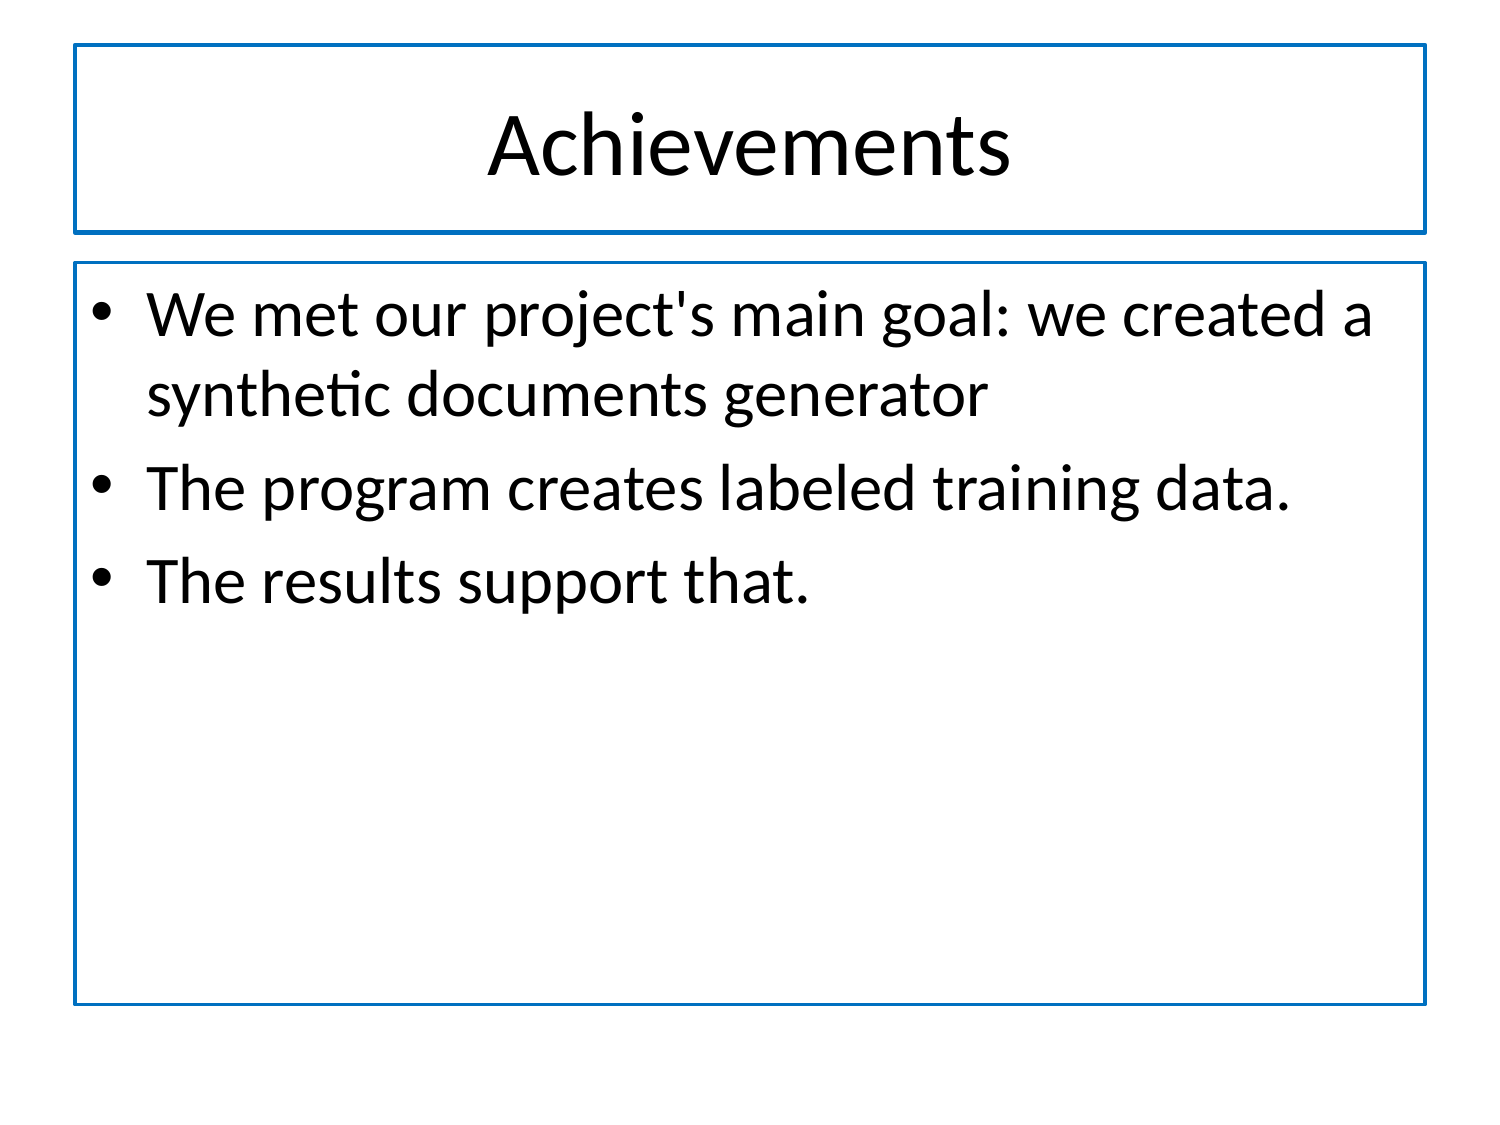

# Achievements
We met our project's main goal: we created a synthetic documents generator
The program creates labeled training data.
The results support that.